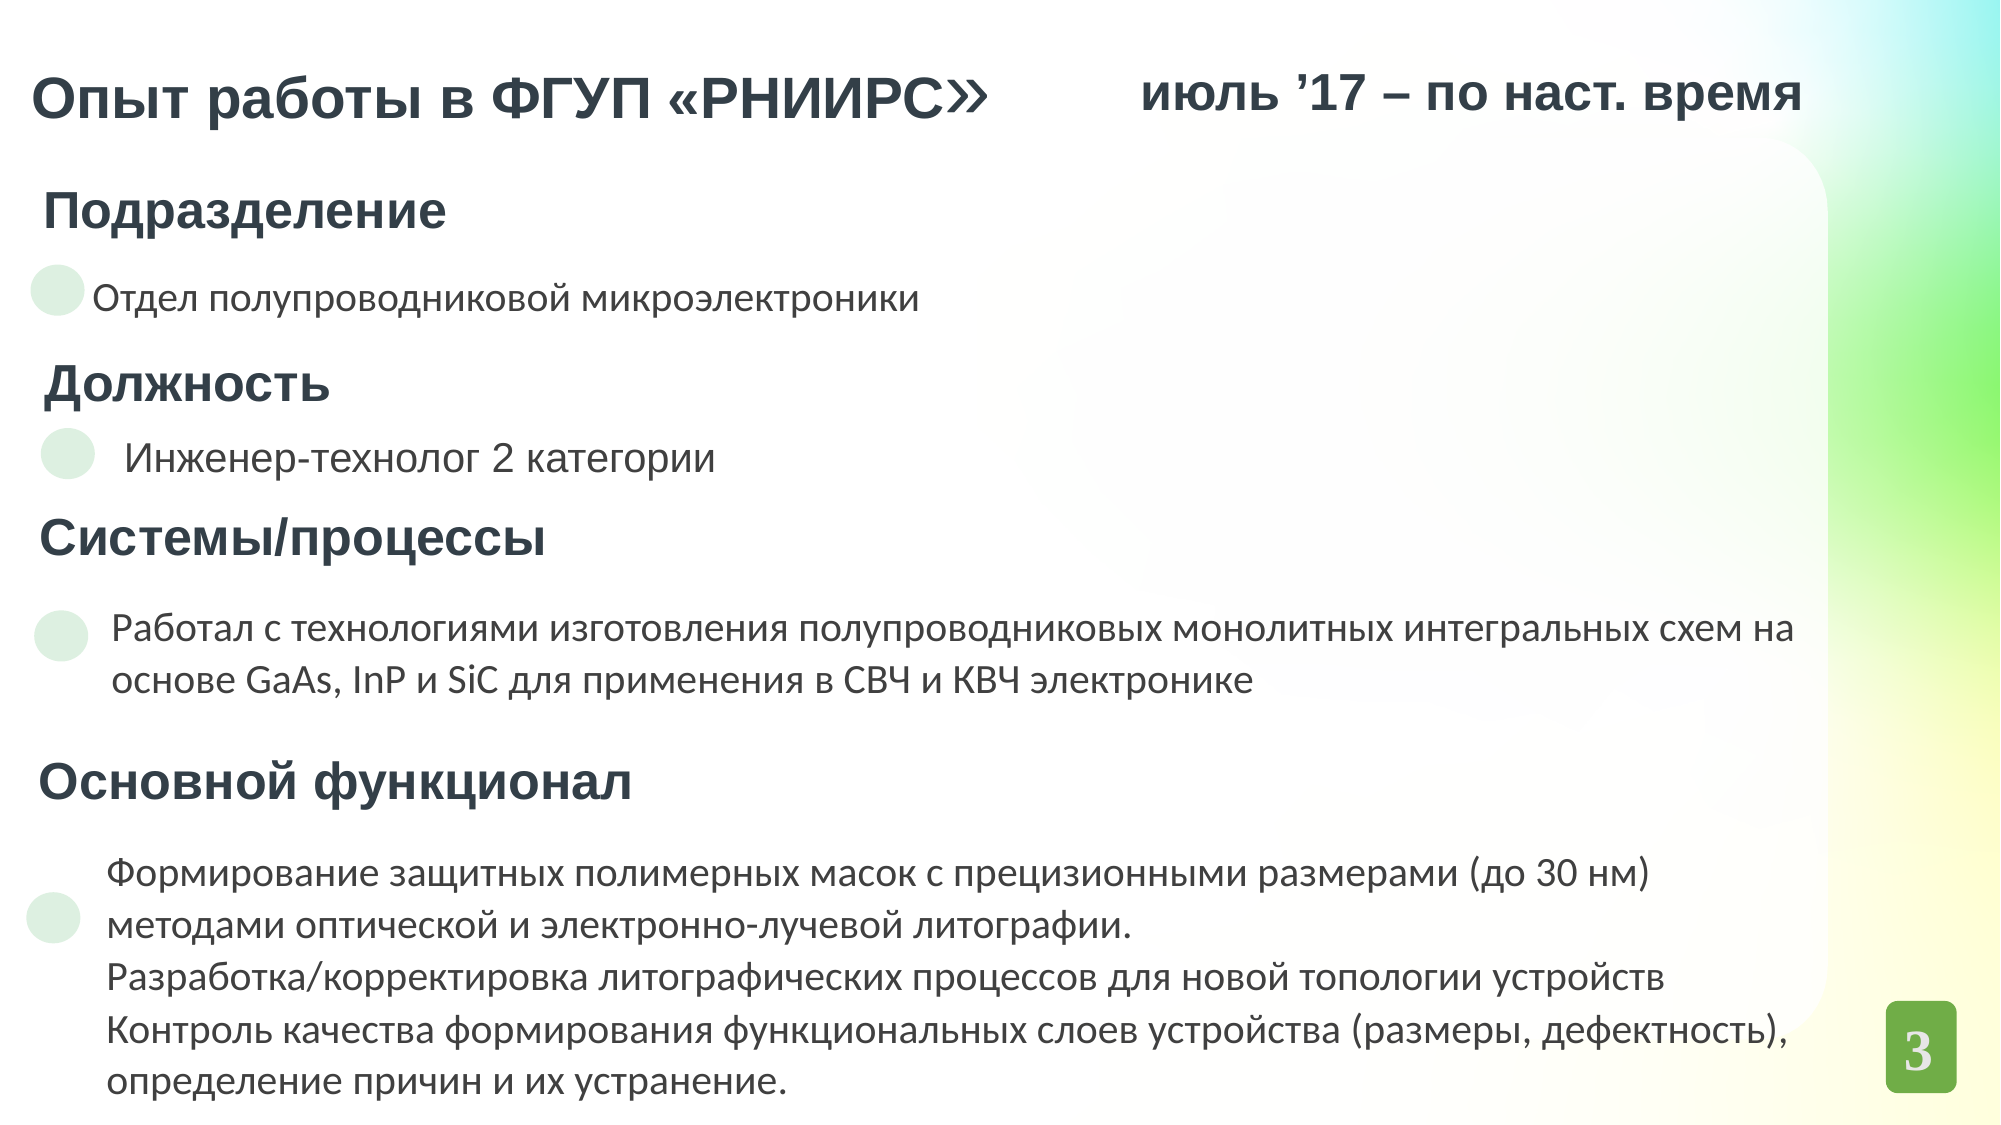

Опыт работы в ФГУП «РНИИРС»
июль ’17 – по наст. время

Подразделение

Отдел полупроводниковой микроэлектроники
Должность

Инженер-технолог 2 категории
Системы/процессы
Работал с технологиями изготовления полупроводниковых монолитных интегральных схем на основе GaAs, InP и SiC для применения в СВЧ и КВЧ электронике

Основной функционал
Формирование защитных полимерных масок с прецизионными размерами (до 30 нм) методами оптической и электронно-лучевой литографии.
Разработка/корректировка литографических процессов для новой топологии устройств
Контроль качества формирования функциональных слоев устройства (размеры, дефектность), определение причин и их устранение.

3